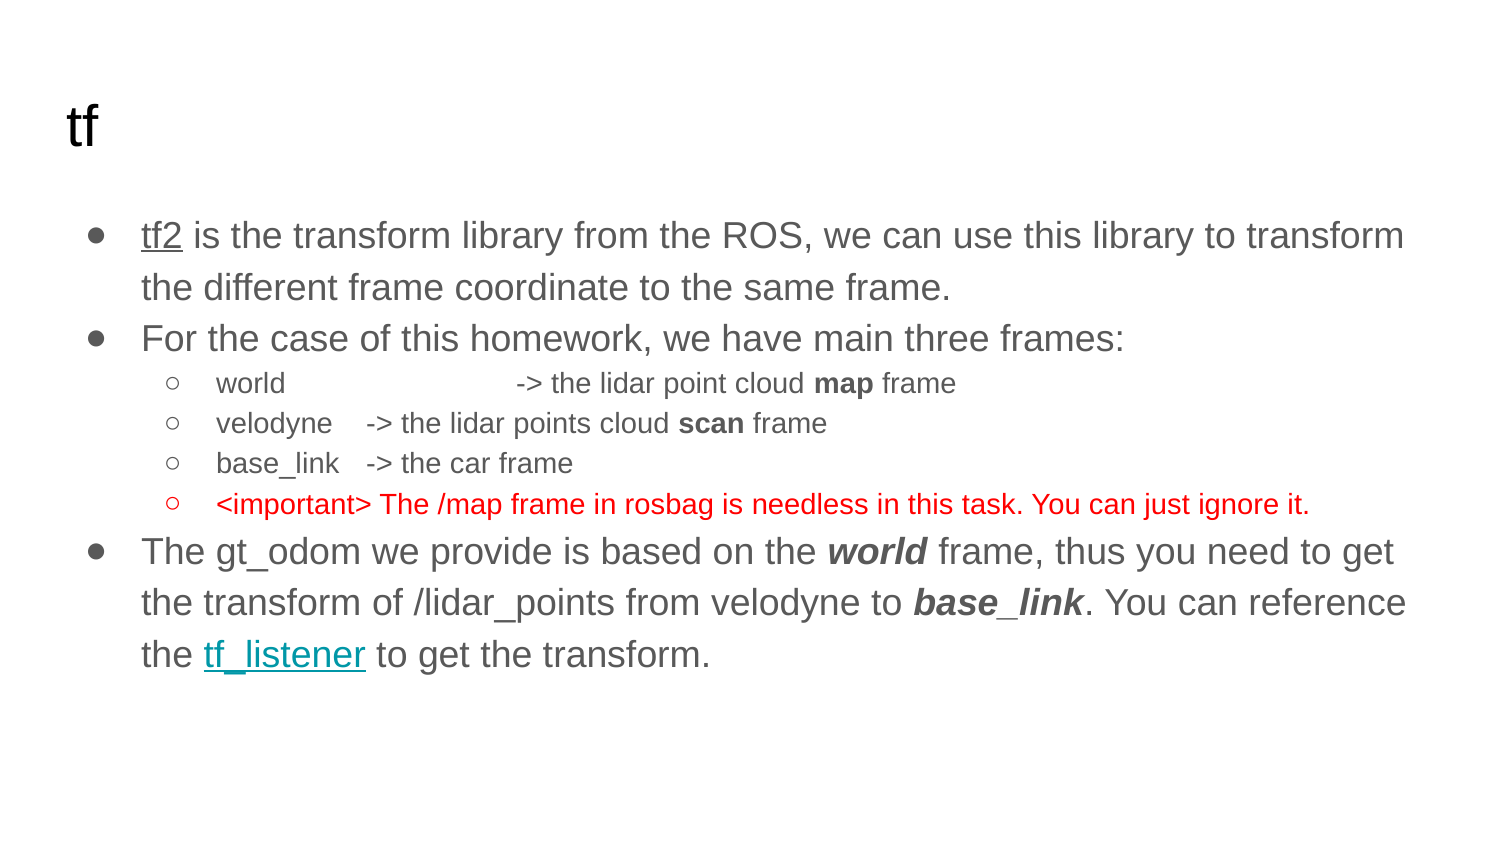

# tf
tf2 is the transform library from the ROS, we can use this library to transform the different frame coordinate to the same frame.
For the case of this homework, we have main three frames:
world		-> the lidar point cloud map frame
velodyne	-> the lidar points cloud scan frame
base_link	-> the car frame
<important> The /map frame in rosbag is needless in this task. You can just ignore it.
The gt_odom we provide is based on the world frame, thus you need to get the transform of /lidar_points from velodyne to base_link. You can reference the tf_listener to get the transform.